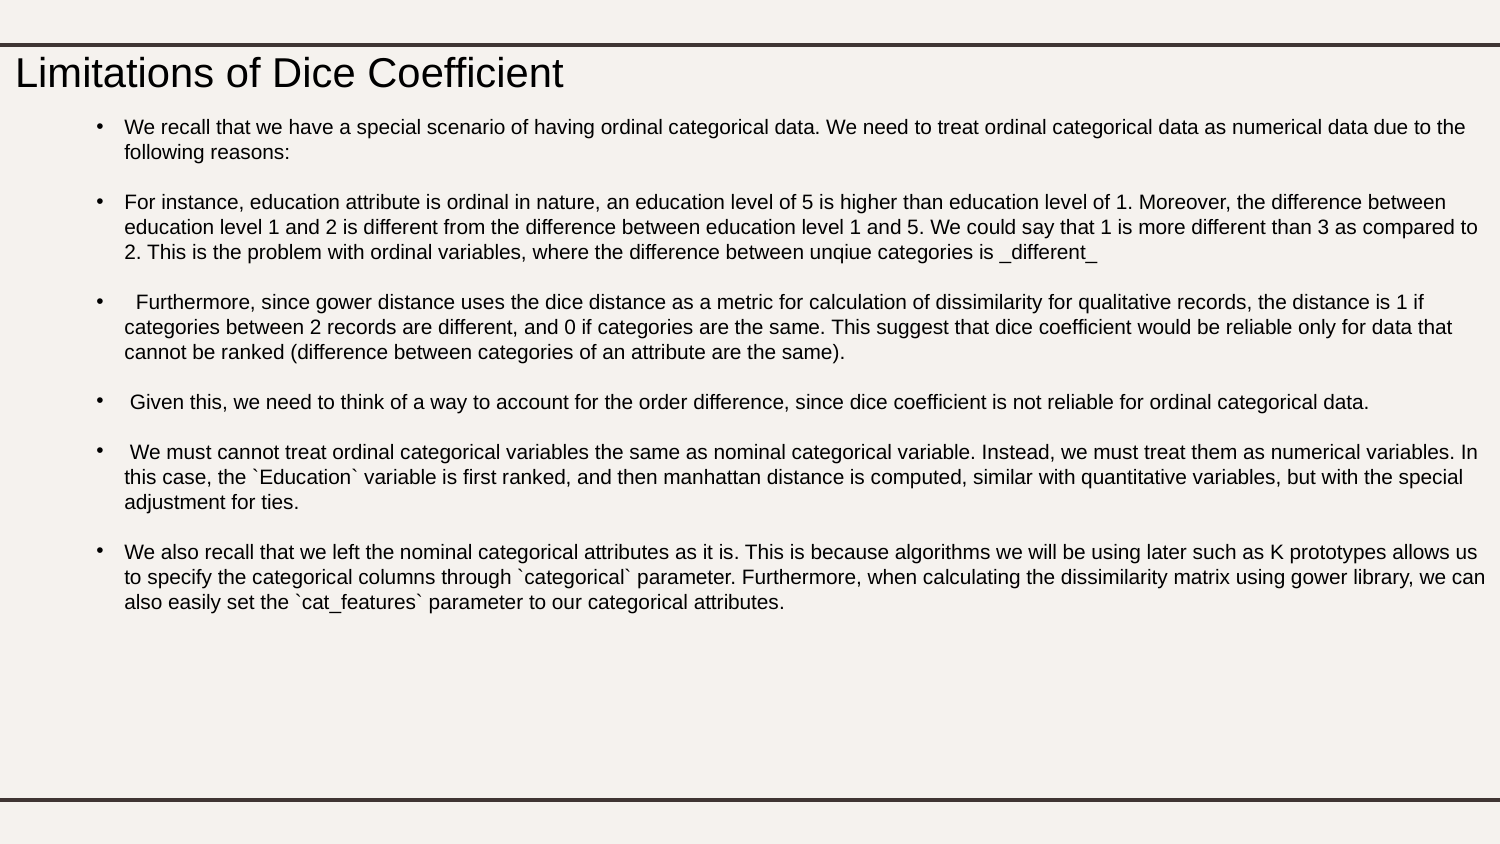

# Limitations of Dice Coefficient
We recall that we have a special scenario of having ordinal categorical data. We need to treat ordinal categorical data as numerical data due to the following reasons:
For instance, education attribute is ordinal in nature, an education level of 5 is higher than education level of 1. Moreover, the difference between education level 1 and 2 is different from the difference between education level 1 and 5. We could say that 1 is more different than 3 as compared to 2. This is the problem with ordinal variables, where the difference between unqiue categories is _different_
  Furthermore, since gower distance uses the dice distance as a metric for calculation of dissimilarity for qualitative records, the distance is 1 if categories between 2 records are different, and 0 if categories are the same. This suggest that dice coefficient would be reliable only for data that cannot be ranked (difference between categories of an attribute are the same).
 Given this, we need to think of a way to account for the order difference, since dice coefficient is not reliable for ordinal categorical data.
 We must cannot treat ordinal categorical variables the same as nominal categorical variable. Instead, we must treat them as numerical variables. In this case, the `Education` variable is first ranked, and then manhattan distance is computed, similar with quantitative variables, but with the special adjustment for ties.
We also recall that we left the nominal categorical attributes as it is. This is because algorithms we will be using later such as K prototypes allows us to specify the categorical columns through `categorical` parameter. Furthermore, when calculating the dissimilarity matrix using gower library, we can also easily set the `cat_features` parameter to our categorical attributes.